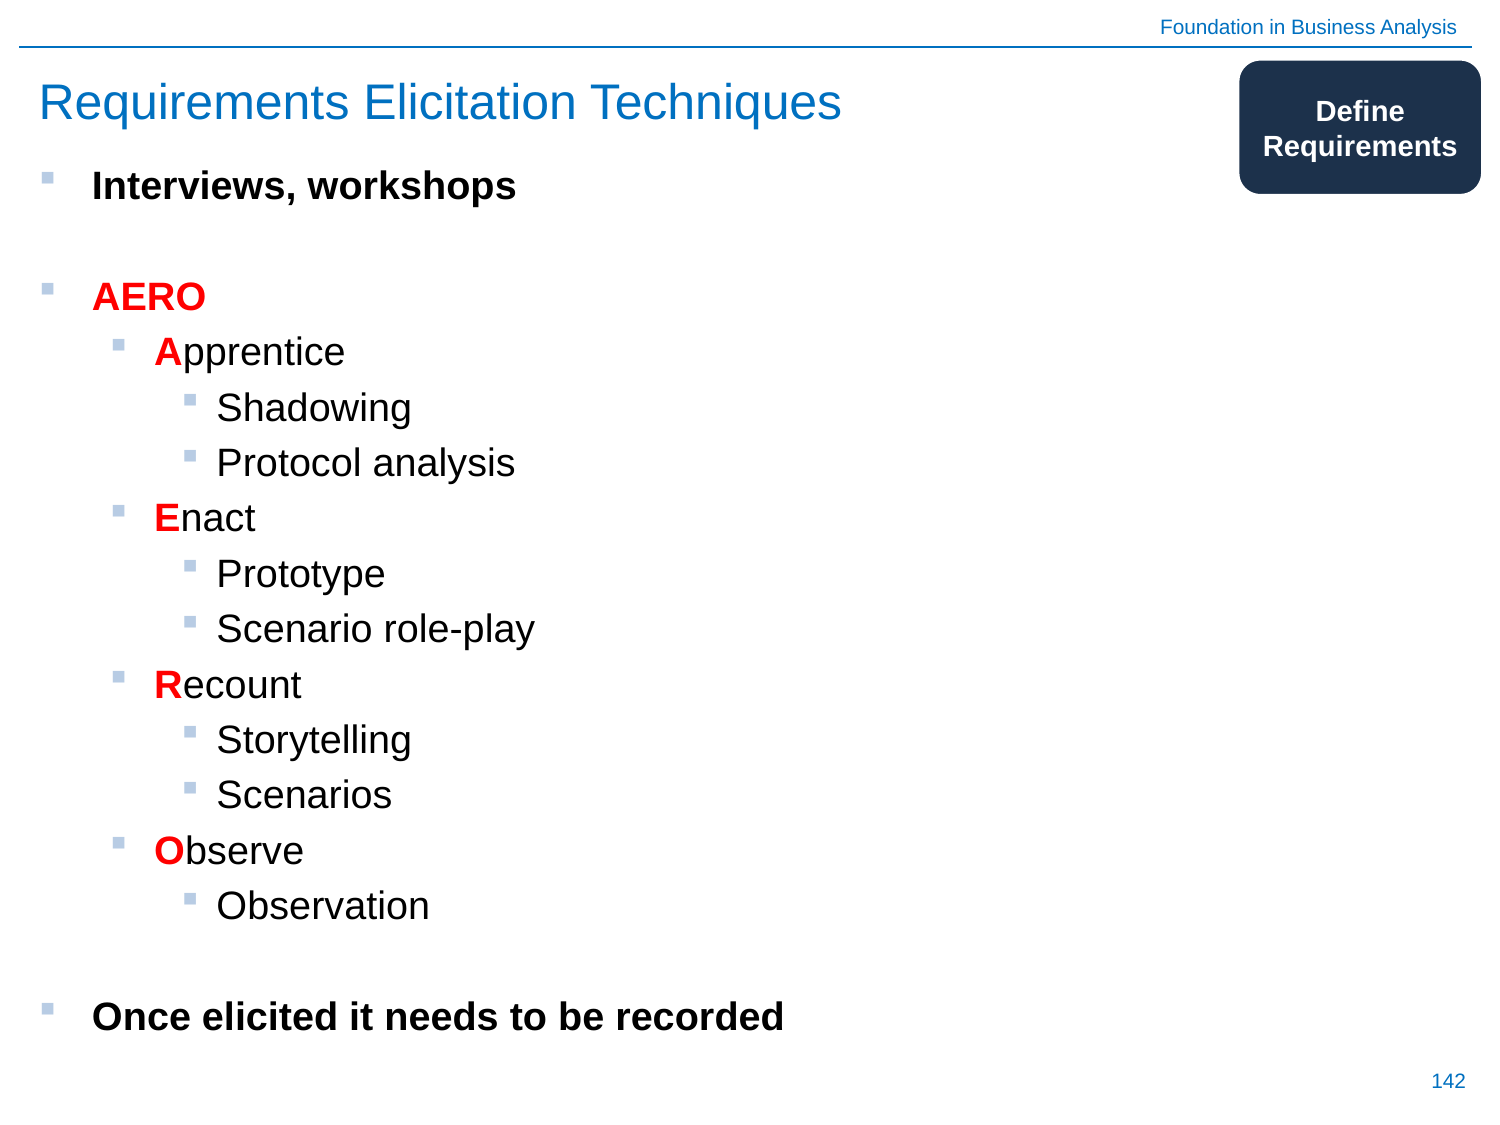

# Requirements Elicitation Techniques
Define Requirements
Interviews, workshops

AERO
Apprentice
Shadowing
Protocol analysis
Enact
Prototype
Scenario role-play
Recount
Storytelling
Scenarios
Observe
Observation

Once elicited it needs to be recorded